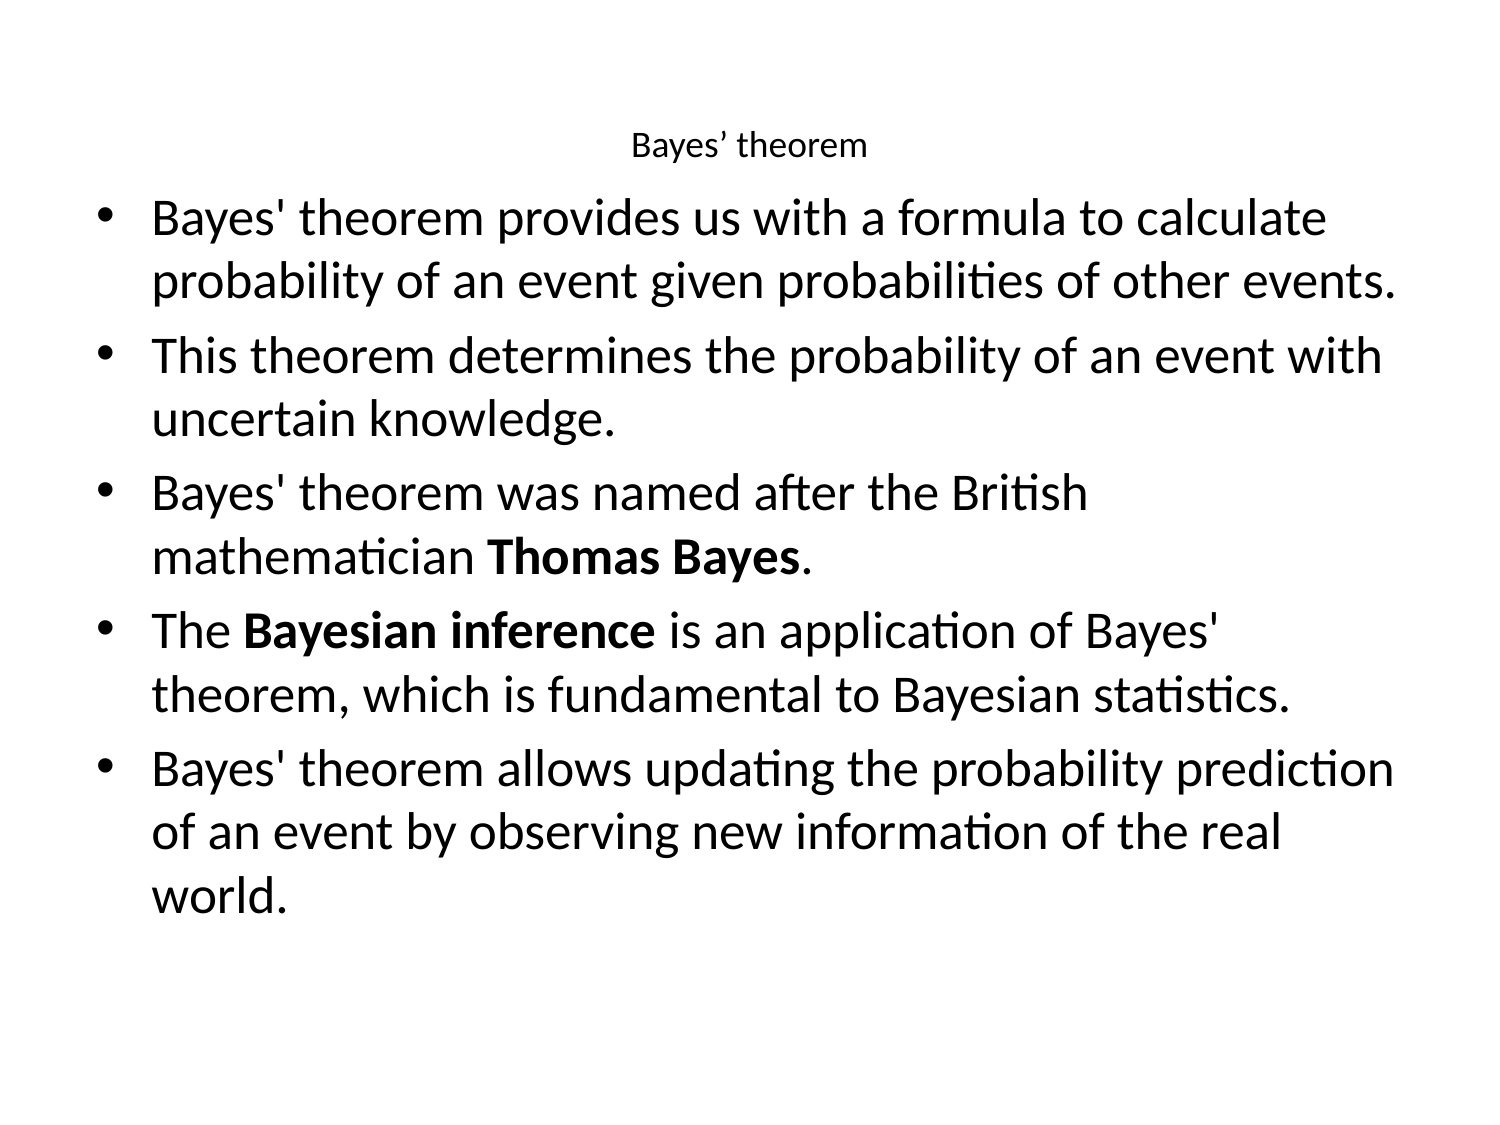

# Bayes’ theorem
Bayes' theorem provides us with a formula to calculate probability of an event given probabilities of other events.
This theorem determines the probability of an event with uncertain knowledge.
Bayes' theorem was named after the British mathematician Thomas Bayes.
The Bayesian inference is an application of Bayes' theorem, which is fundamental to Bayesian statistics.
Bayes' theorem allows updating the probability prediction of an event by observing new information of the real world.